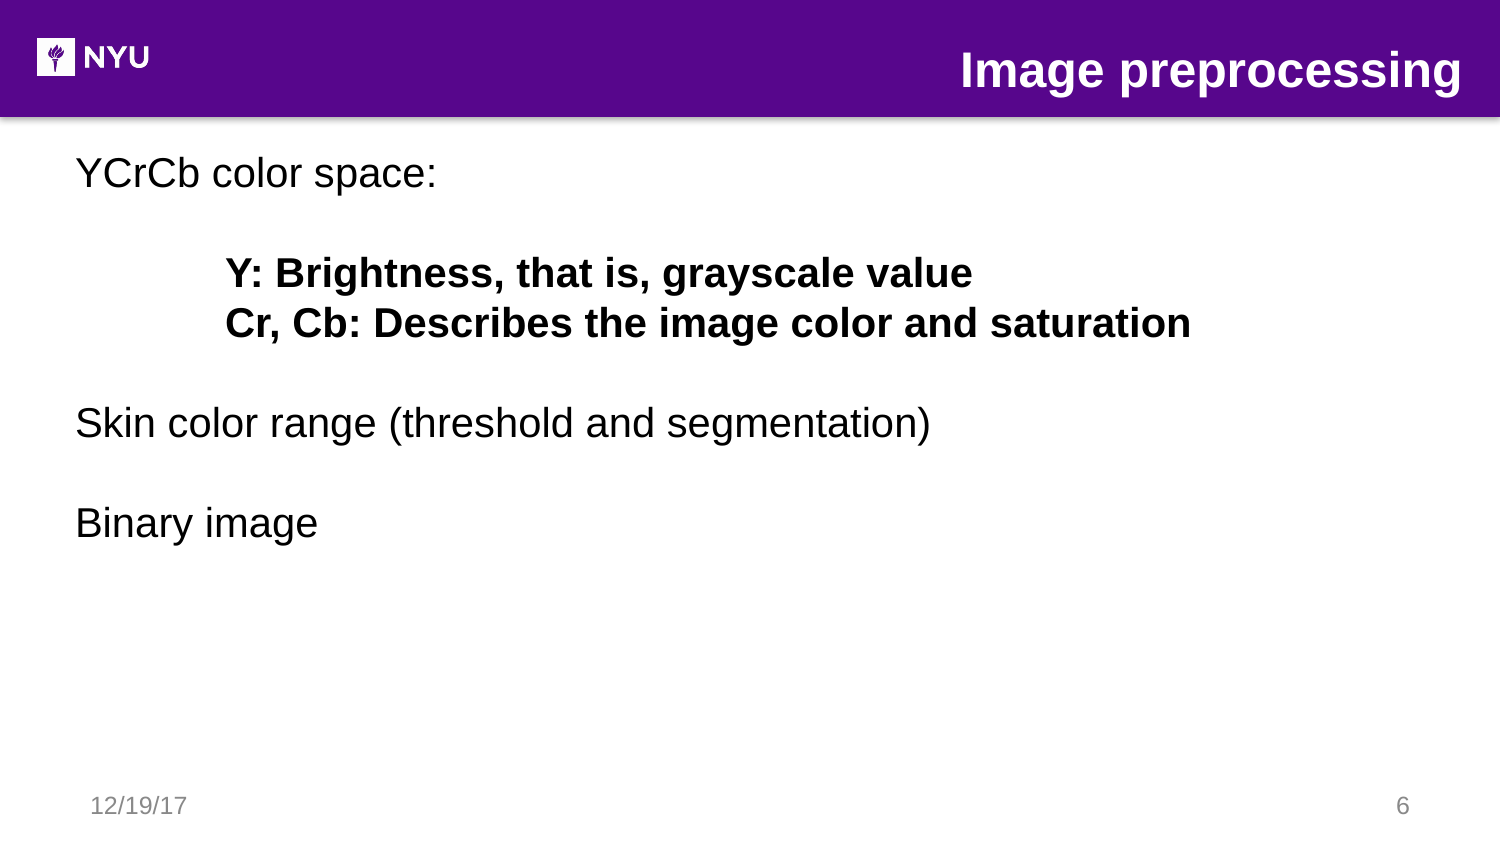

Image preprocessing

YCrCb color space:

	Y: Brightness, that is, grayscale value
	Cr, Cb: Describes the image color and saturation

Skin color range (threshold and segmentation)

Binary image

12/19/17
6